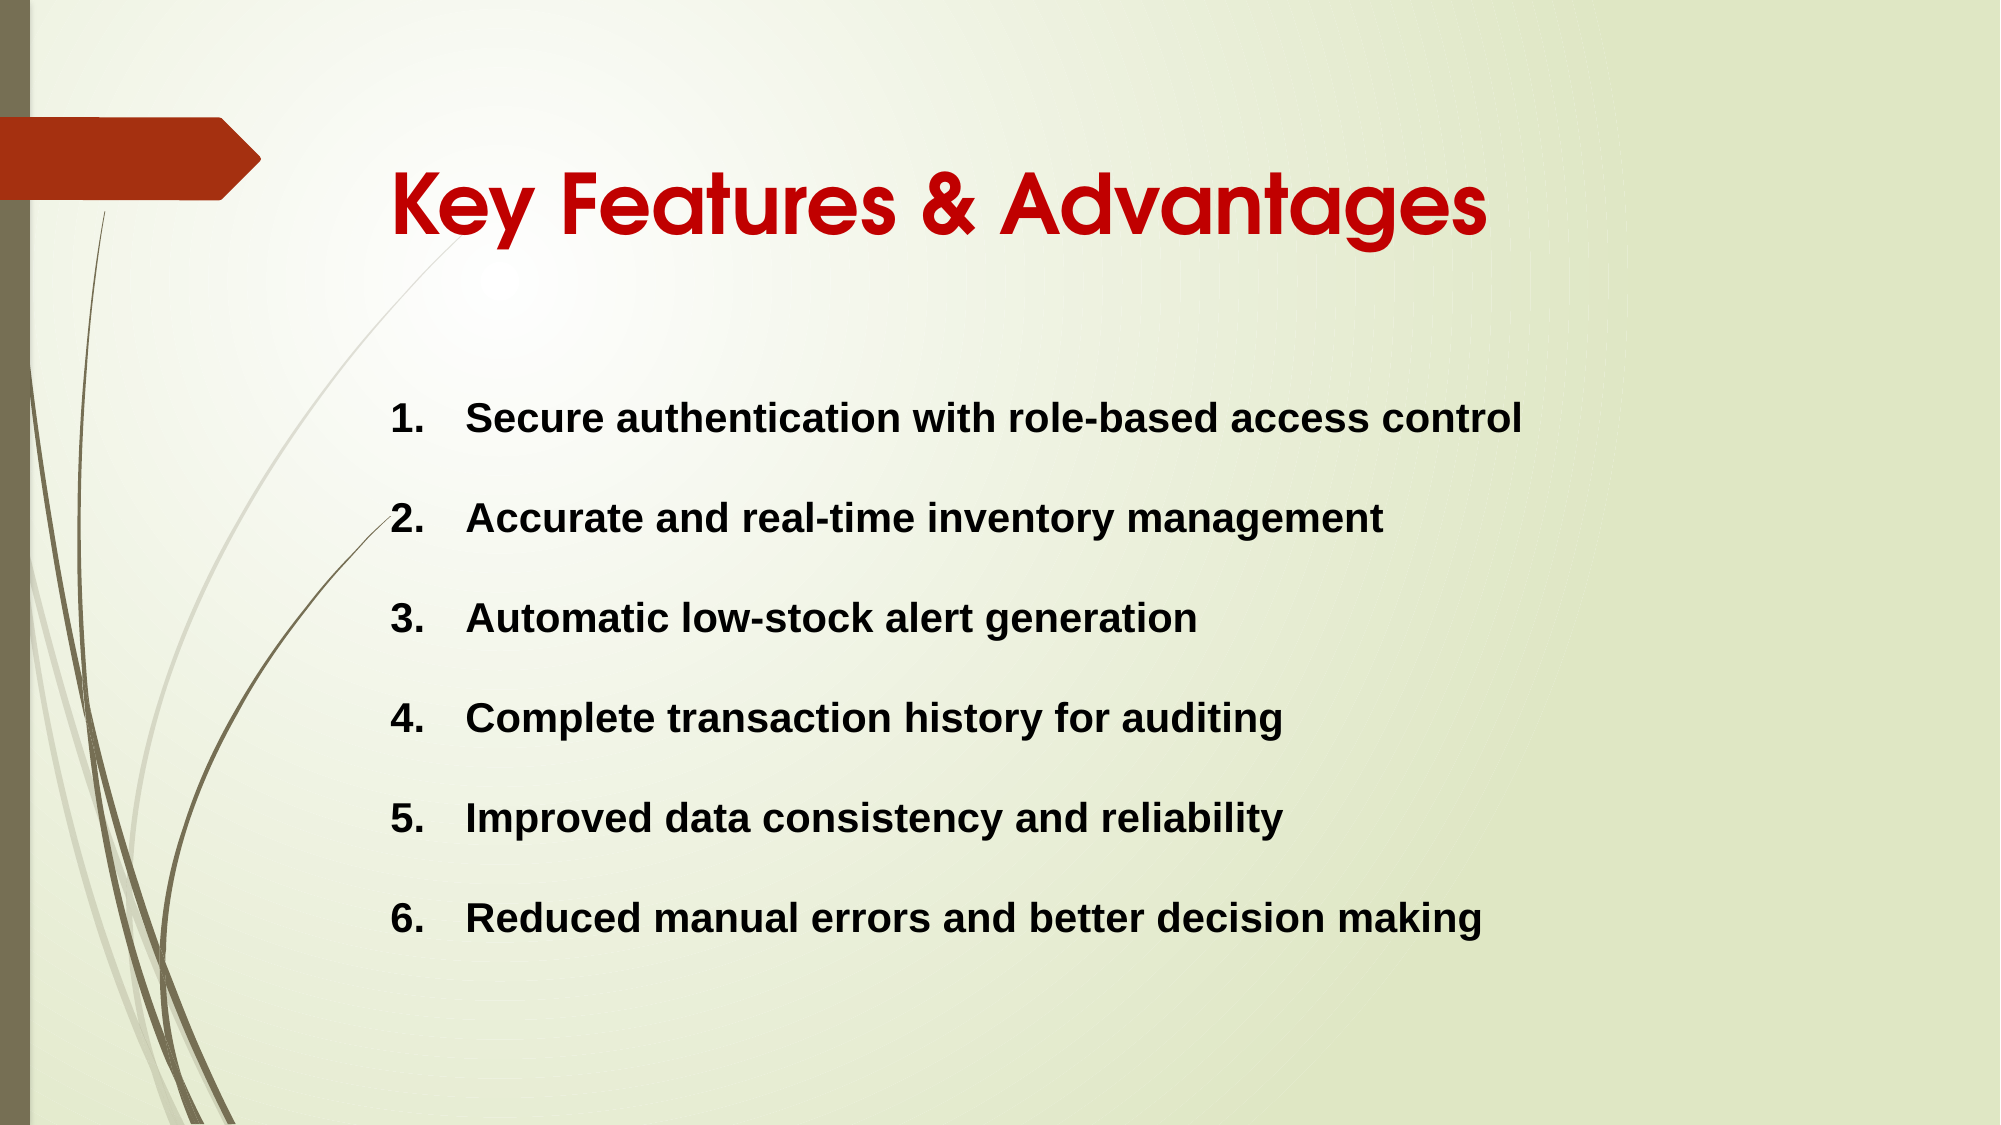

# Key Features & Advantages
Secure authentication with role-based access control

Accurate and real-time inventory management

Automatic low-stock alert generation

Complete transaction history for auditing

Improved data consistency and reliability

Reduced manual errors and better decision making